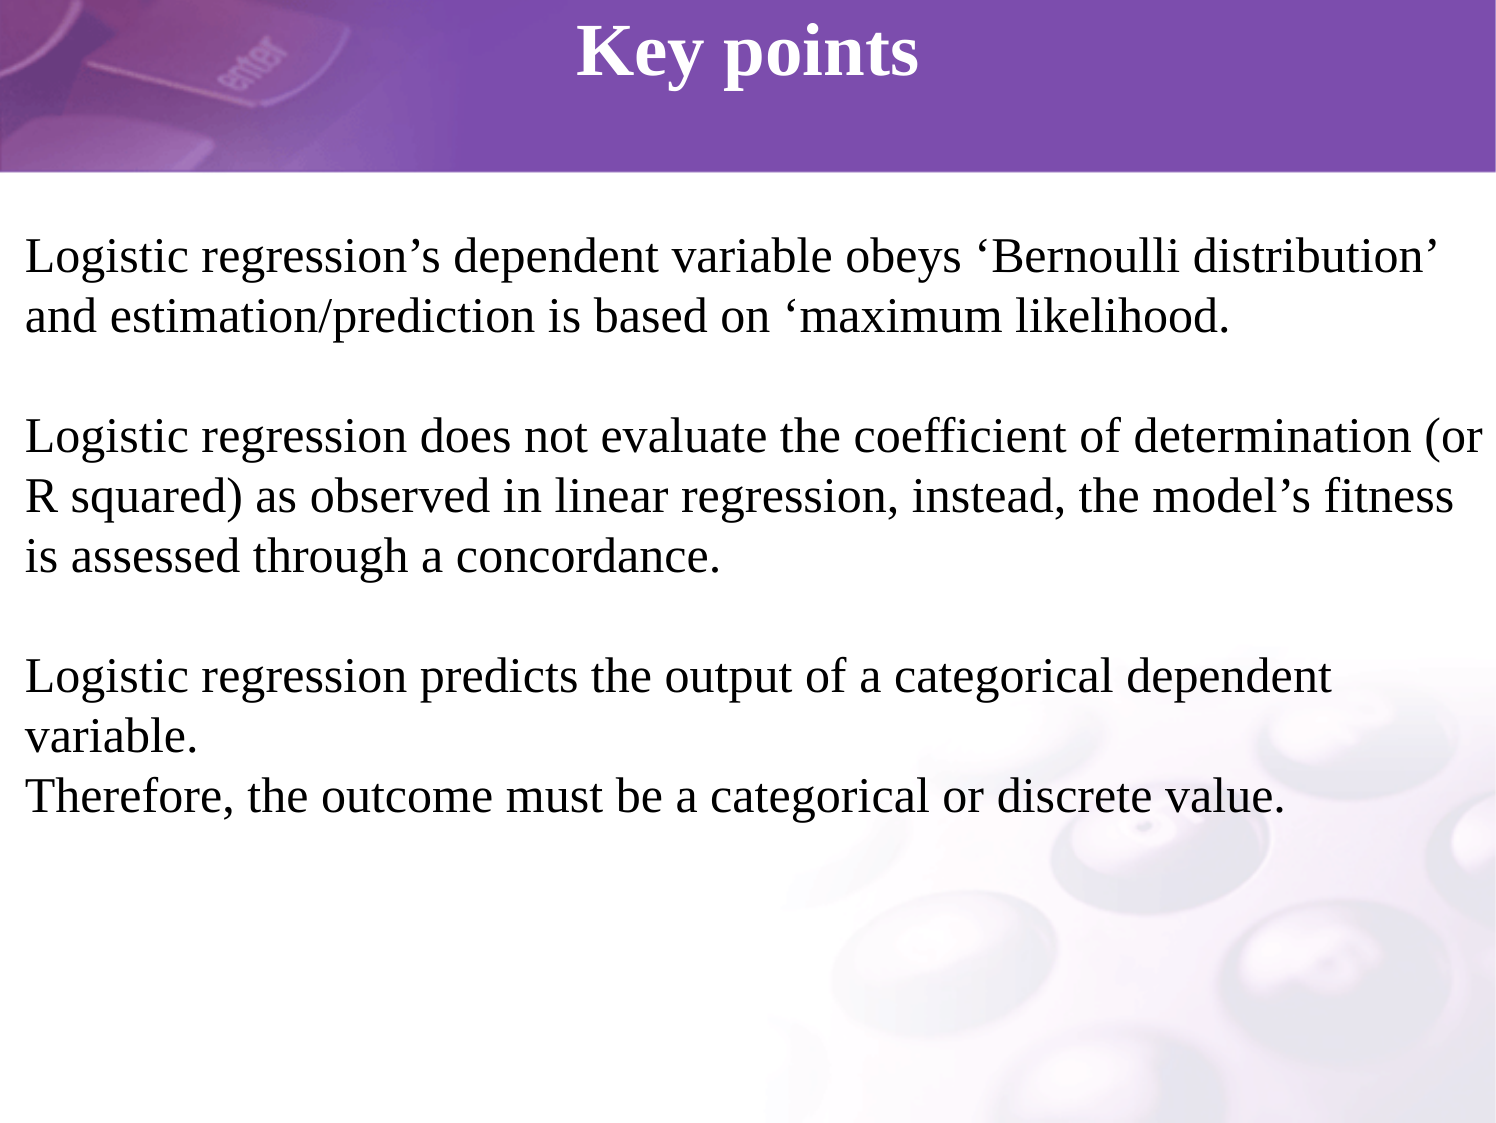

# Key points

Logistic regression’s dependent variable obeys ‘Bernoulli distribution’ and estimation/prediction is based on ‘maximum likelihood.

Logistic regression does not evaluate the coefficient of determination (or R squared) as observed in linear regression, instead, the model’s fitness is assessed through a concordance.

Logistic regression predicts the output of a categorical dependent variable.
Therefore, the outcome must be a categorical or discrete value.